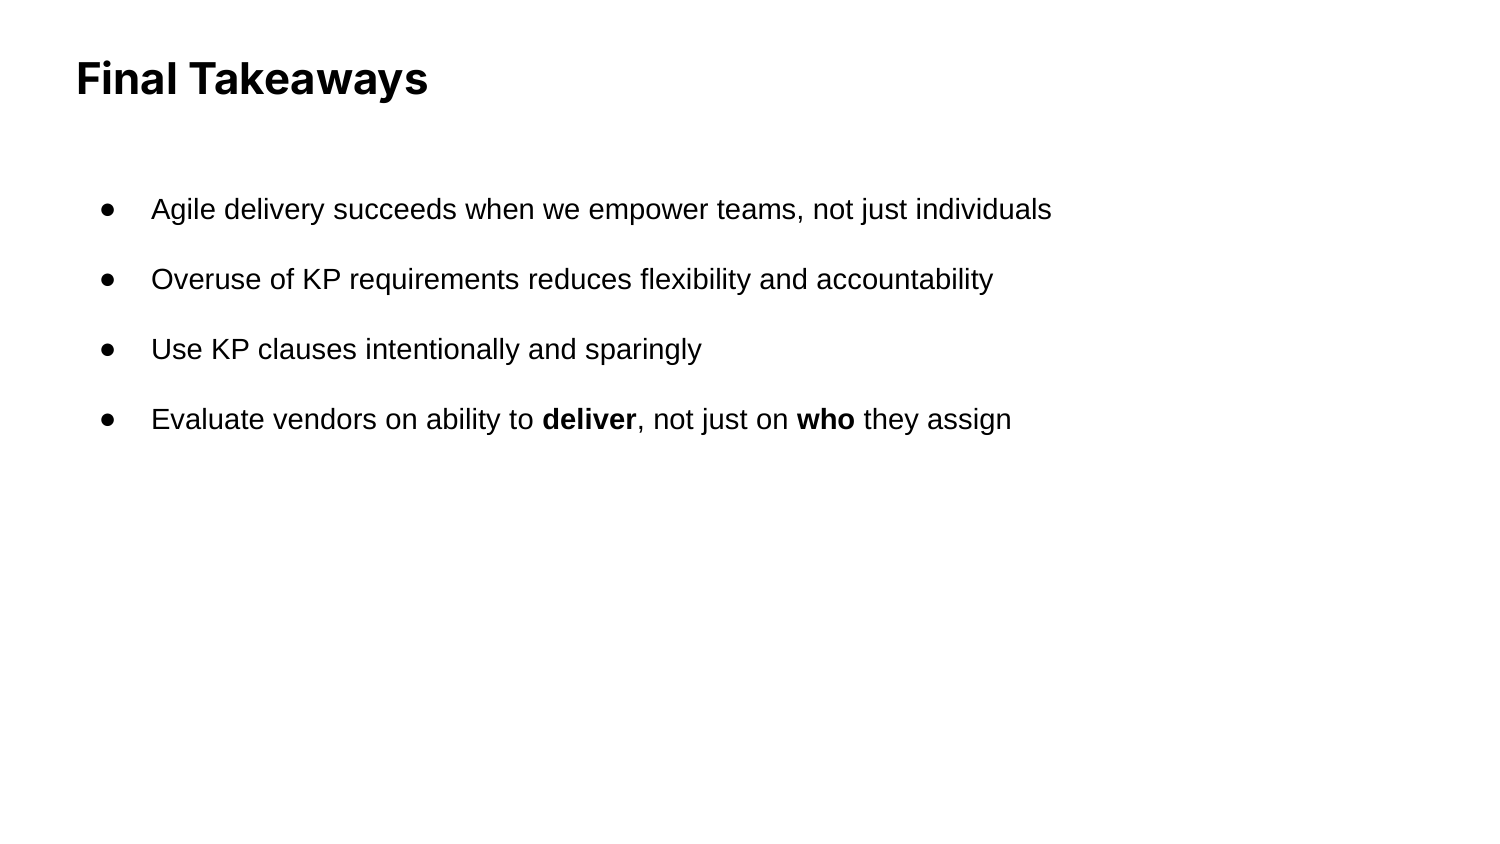

Final Takeaways

Agile delivery succeeds when we empower teams, not just individuals
Overuse of KP requirements reduces flexibility and accountability
Use KP clauses intentionally and sparingly
Evaluate vendors on ability to deliver, not just on who they assign